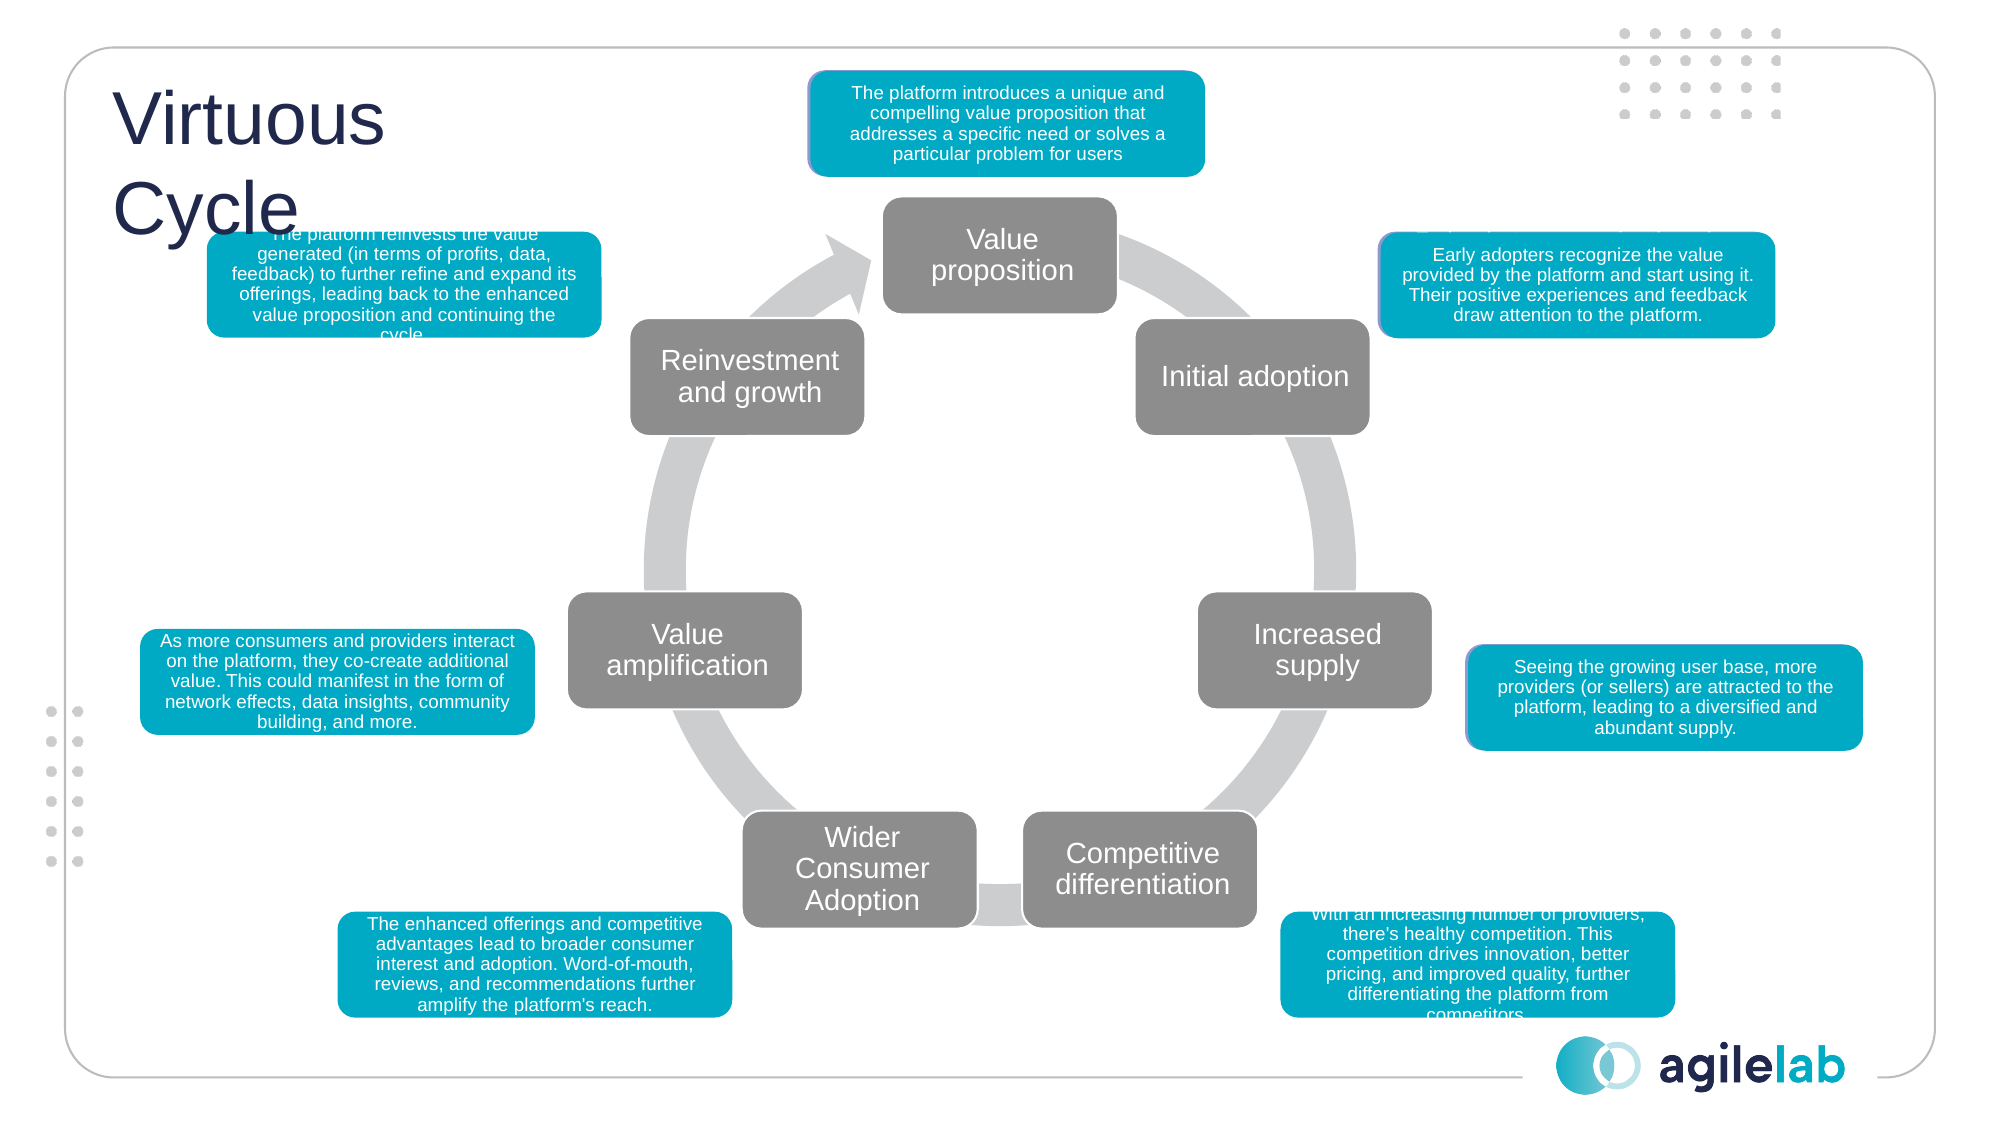

Virtuous
Cycle
The platform introduces a unique and compelling value proposition that addresses a specific need or solves a particular problem for users
The platform introduces a unique and compelling value proposition that addresses a specific need or solves a particular problem for users
Value proposition
Initial adoption
Increased supply
Competitive differentiation
Wider Consumer Adoption
Value amplification
Reinvestment and growth
The platform reinvests the value generated (in terms of profits, data, feedback) to further refine and expand its offerings, leading back to the enhanced value proposition and continuing the cycle.
Early adopters recognize the value provided by the platform and start using it. Their positive experiences and feedback draw attention to the platform.
Early adopters recognize the value provided by the platform and start using it. Their positive experiences and feedback draw attention to the platform.
As more consumers and providers interact on the platform, they co-create additional value. This could manifest in the form of network effects, data insights, community building, and more.
Seeing the growing user base, more providers (or sellers) are attracted to the platform, leading to a diversified and abundant supply.
Seeing the growing user base, more providers (or sellers) are attracted to the platform, leading to a diversified and abundant supply.
With an increasing number of providers, there's healthy competition. This competition drives innovation, better pricing, and improved quality, further differentiating the platform from competitors.
The enhanced offerings and competitive advantages lead to broader consumer interest and adoption. Word-of-mouth, reviews, and recommendations further amplify the platform's reach.